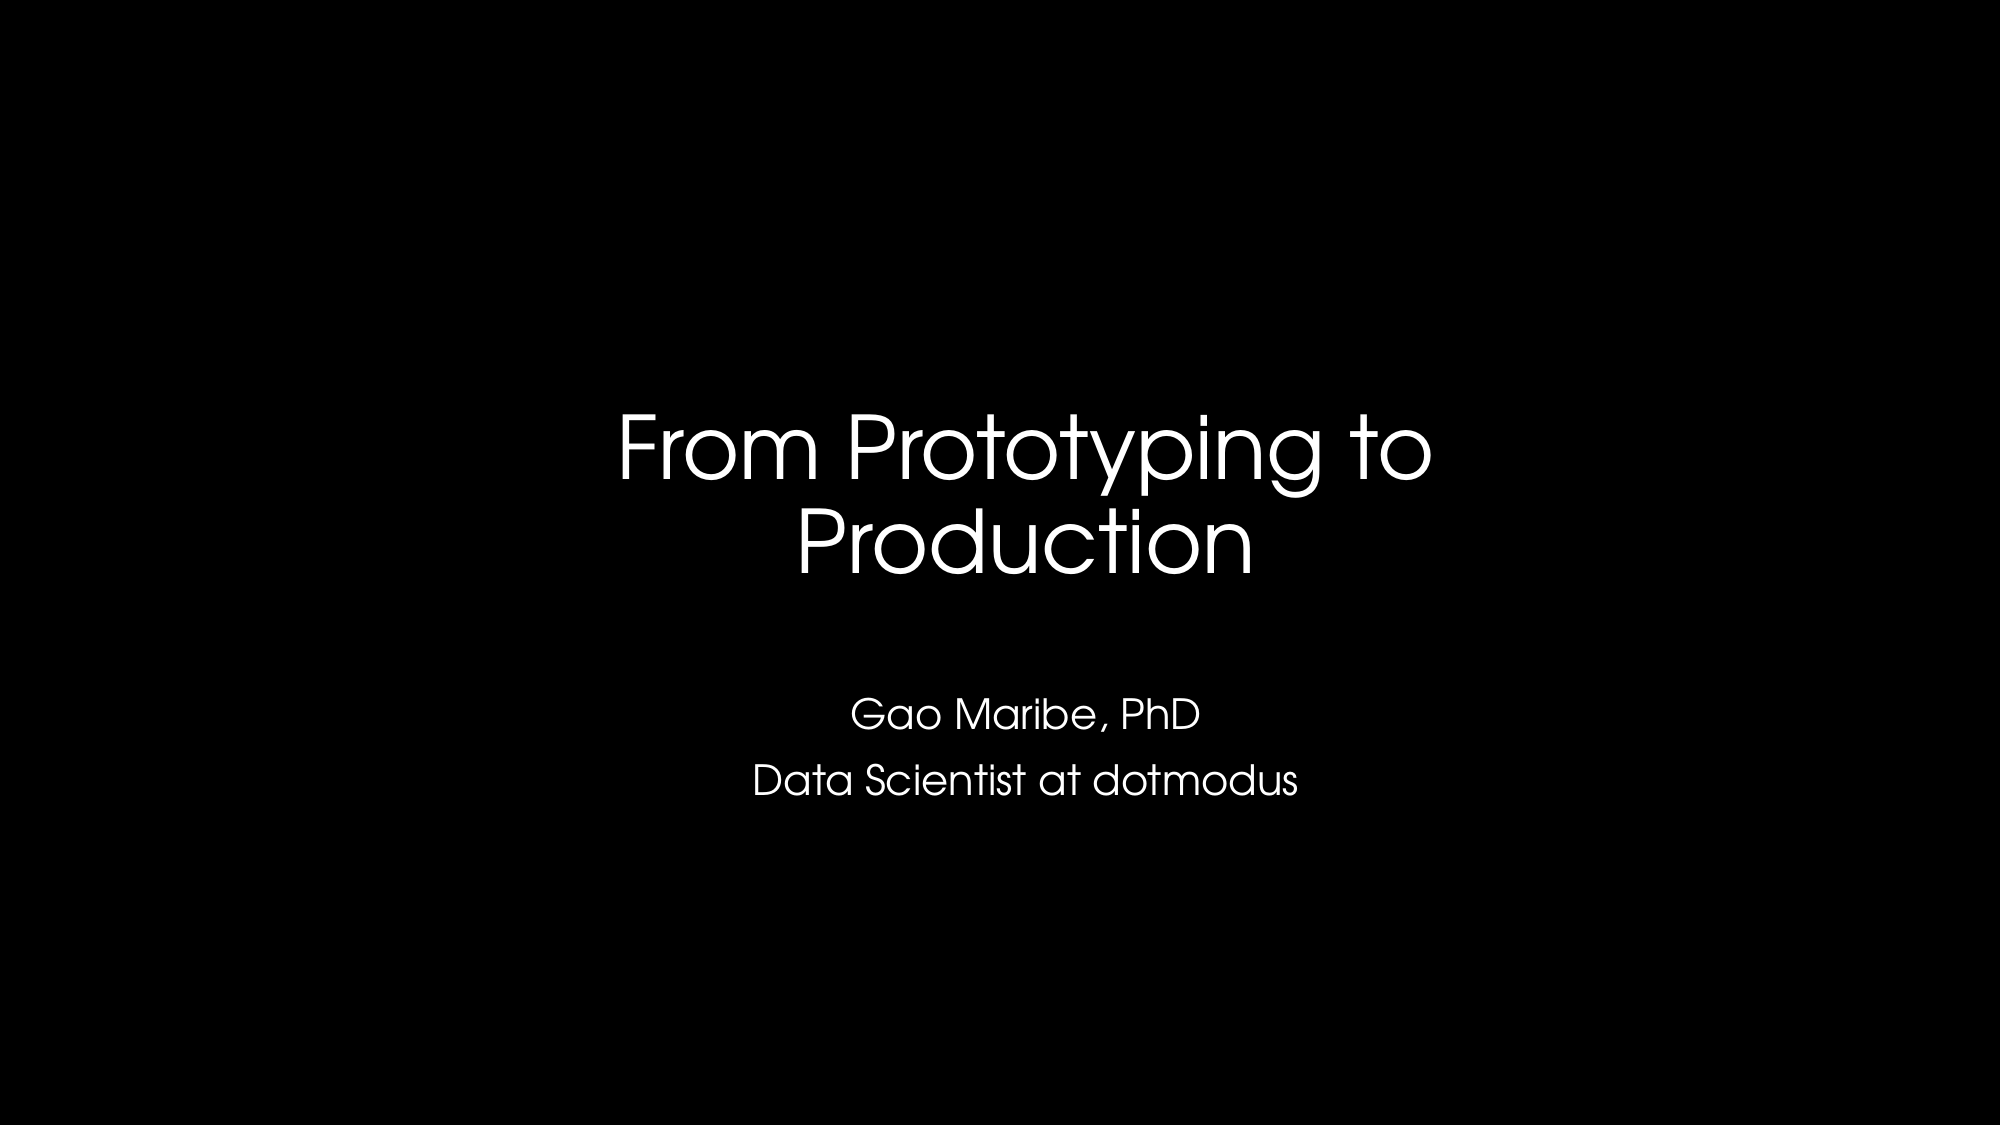

# From Prototyping to Production

Gao Maribe, PhD
Data Scientist at dotmodus